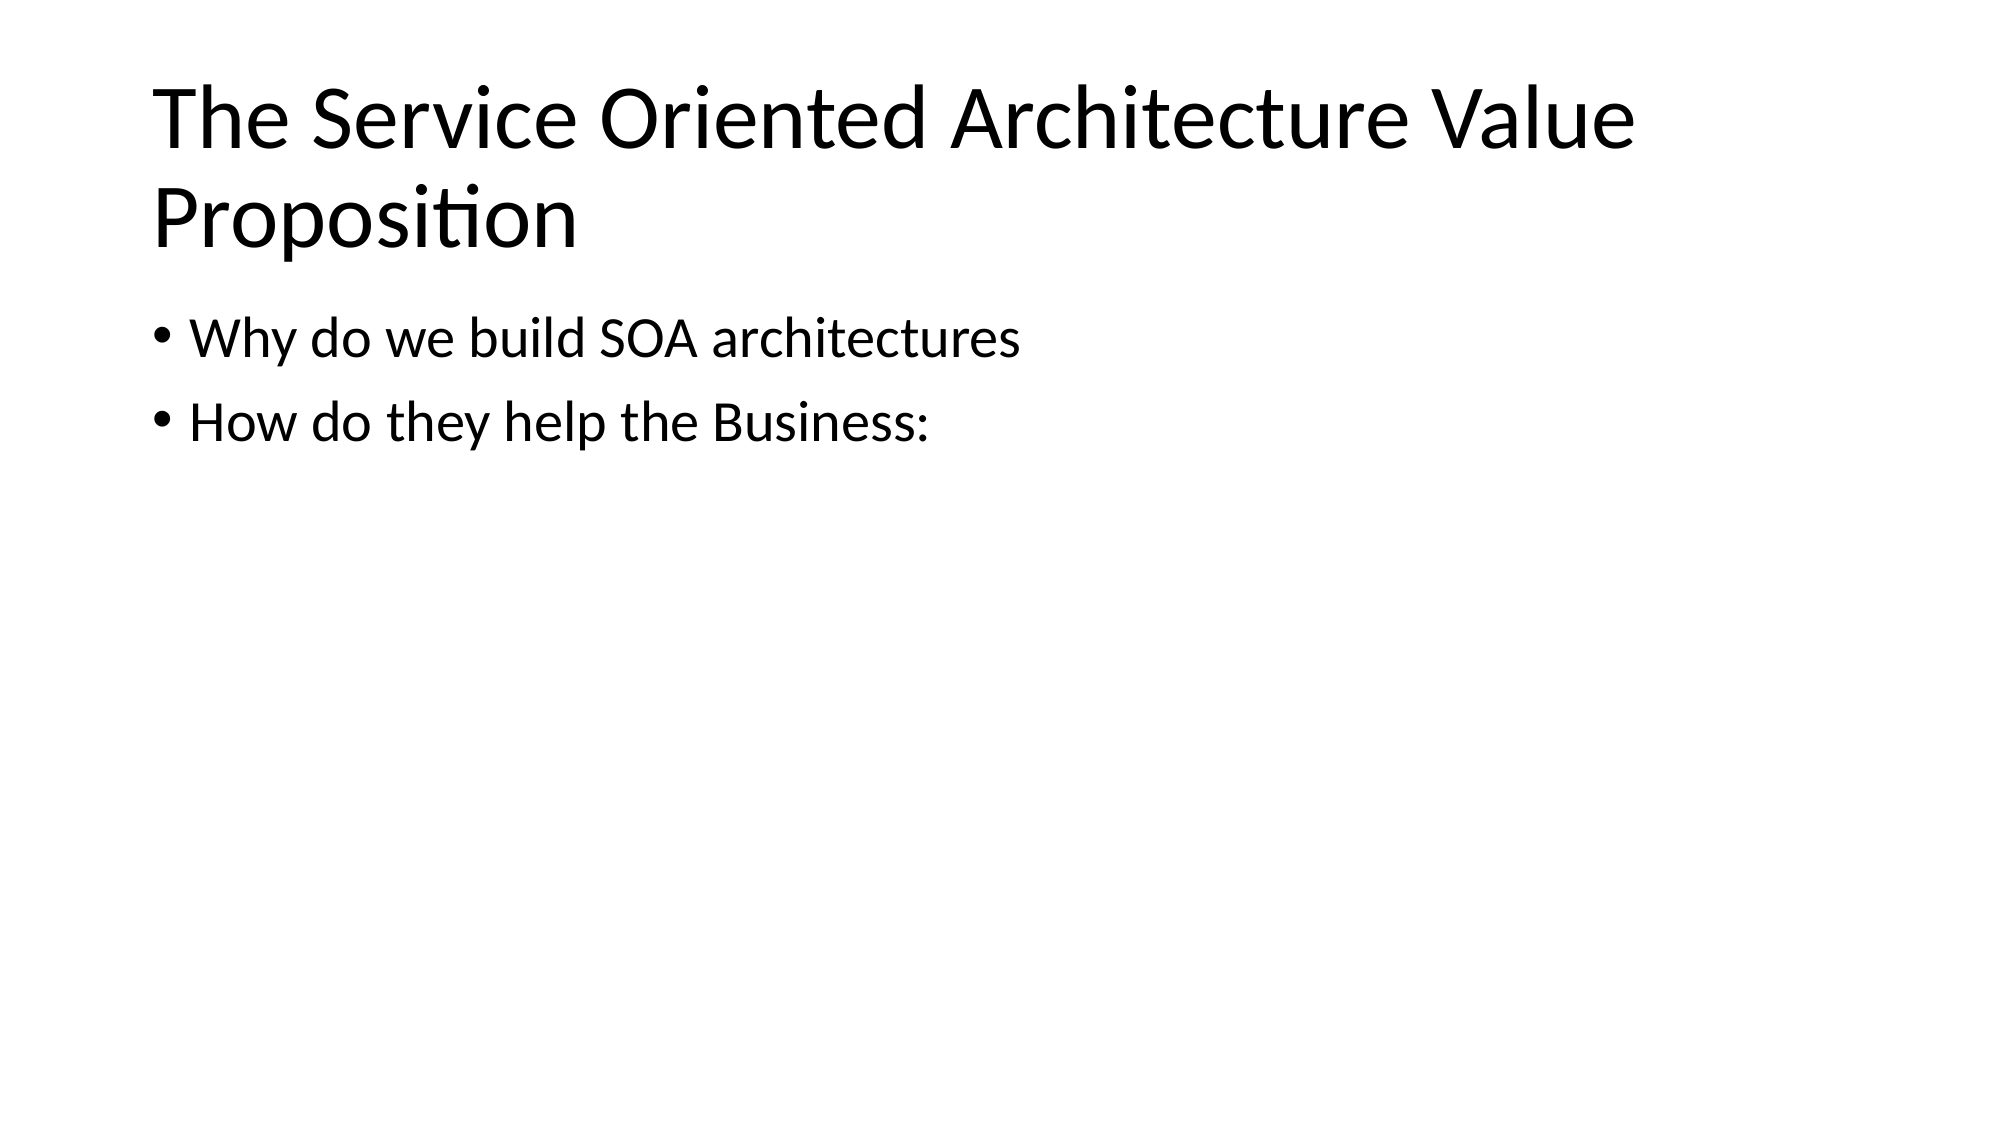

# The Service Oriented Architecture Value Proposition
Why do we build SOA architectures
How do they help the Business: